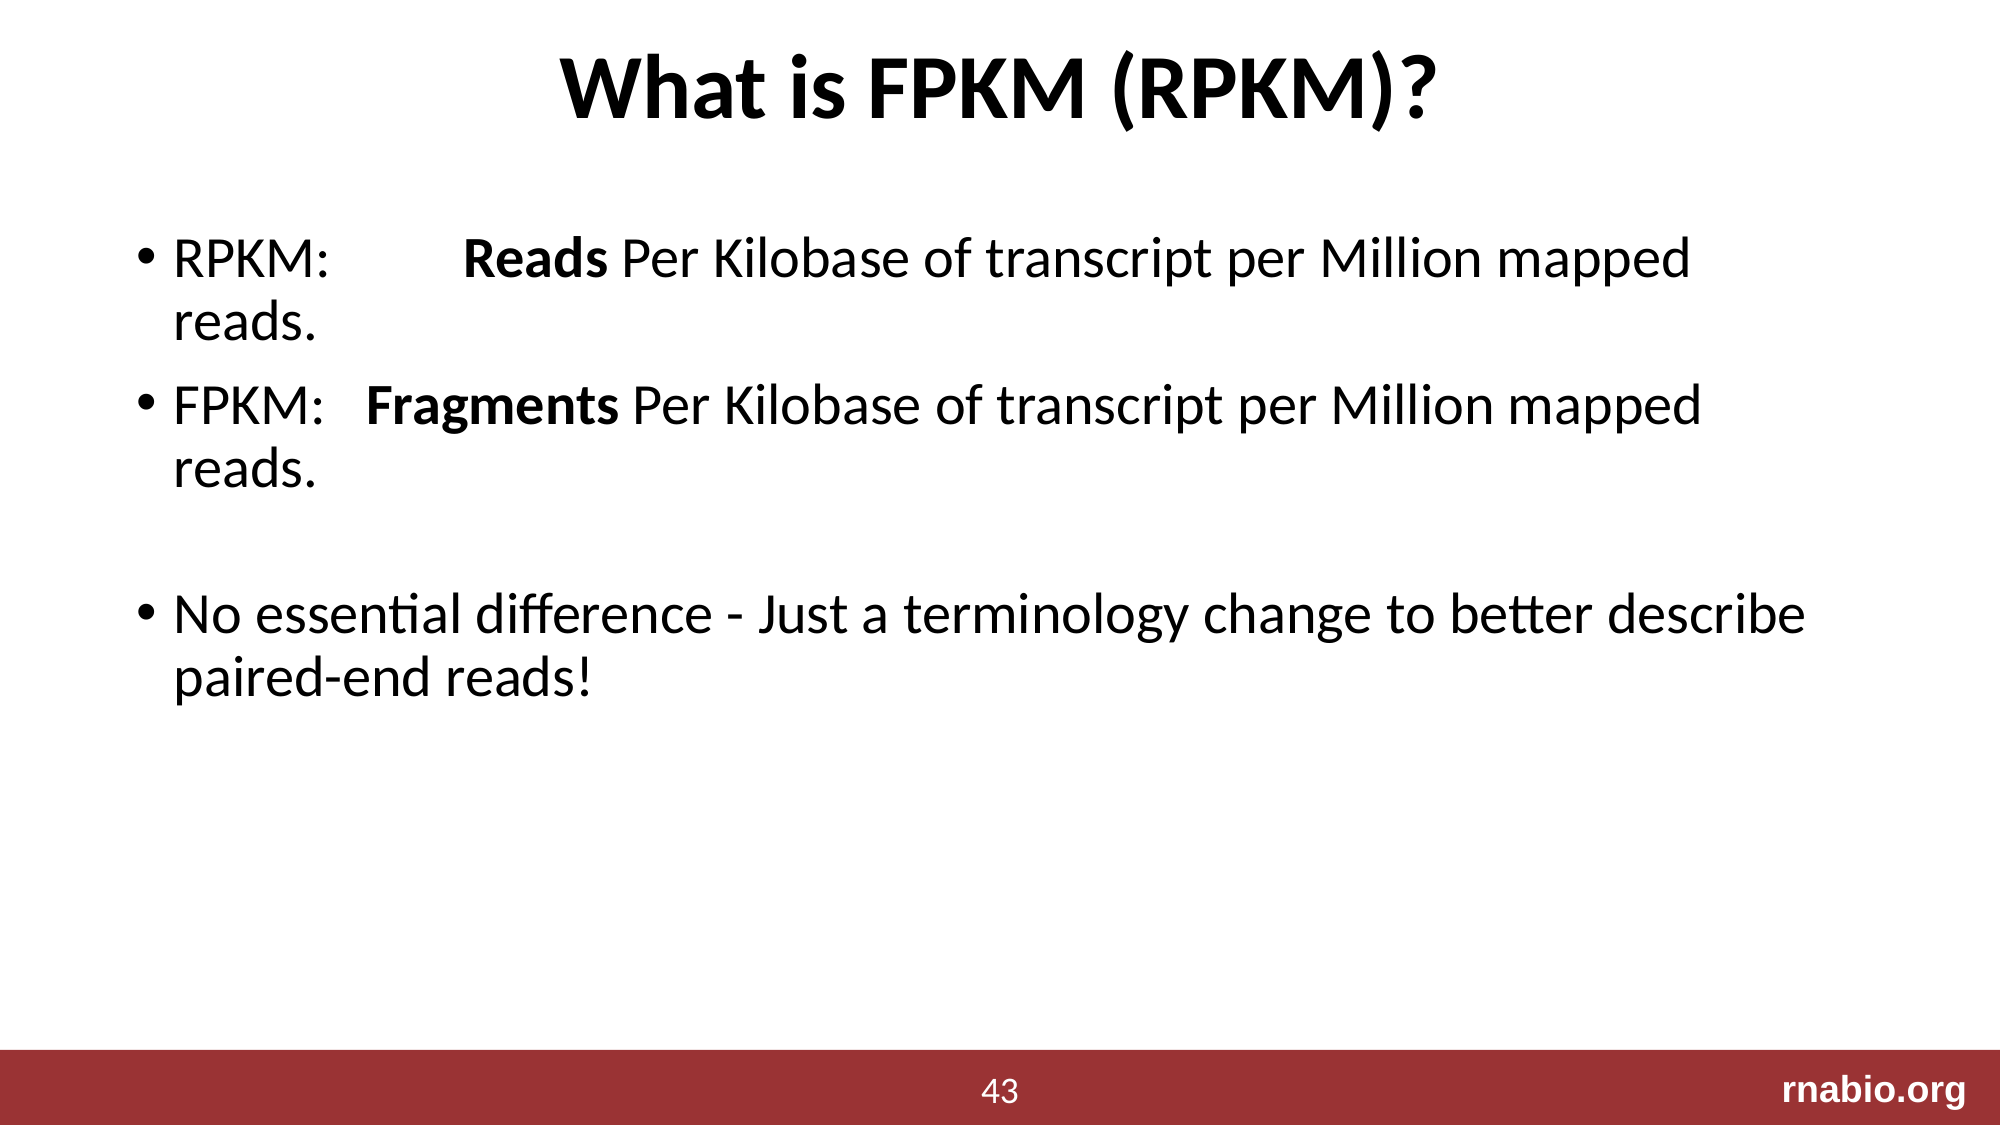

# What is FPKM (RPKM)?
RPKM:          Reads Per Kilobase of transcript per Million mapped reads.
FPKM:   Fragments Per Kilobase of transcript per Million mapped reads.
No essential difference - Just a terminology change to better describe paired-end reads!